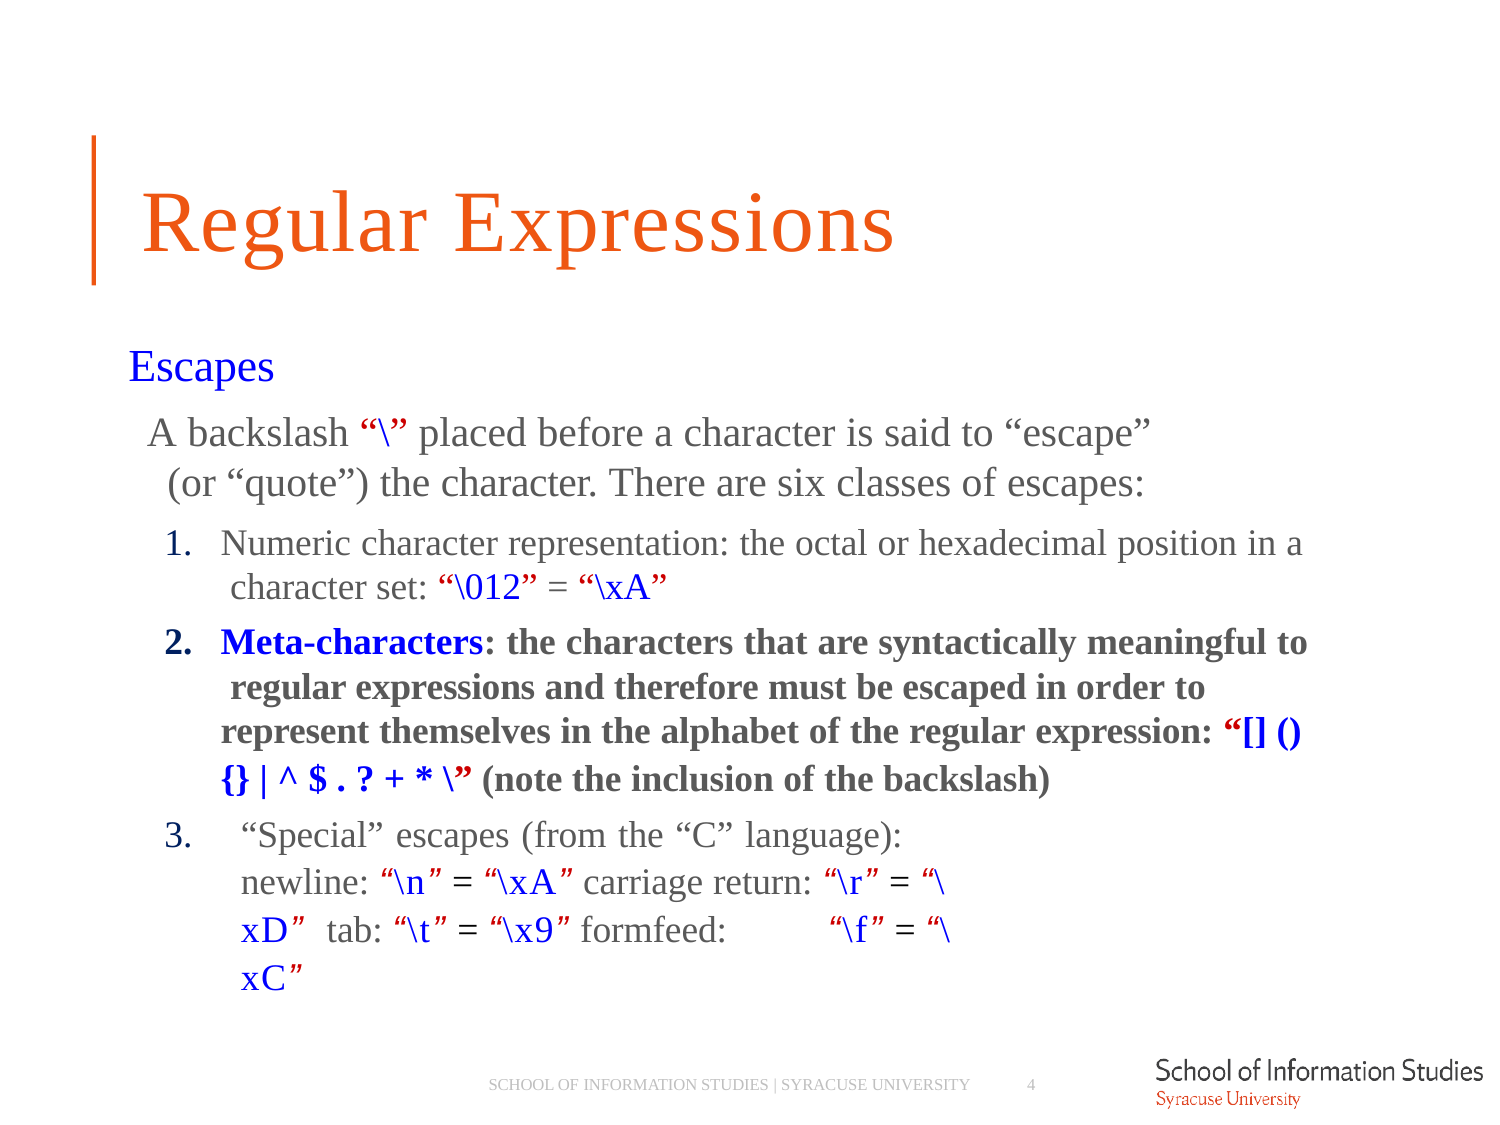

# Regular Expressions
Escapes
­ A backslash “\” placed before a character is said to “escape”  (or “quote”) the character. There are six classes of escapes:
Numeric character representation: the octal or hexadecimal position in a  character set: “\012” = “\xA”
Meta-characters: the characters that are syntactically meaningful to  regular expressions and therefore must be escaped in order to  represent themselves in the alphabet of the regular expression: “[] ()
{} | ^ $ . ? + * \” (note the inclusion of the backslash)
“Special” escapes (from the “C” language):  newline: “\n” = “\xA” carriage return: “\r” = “\xD”  tab: “\t” = “\x9” formfeed:	“\f” = “\xC”
SCHOOL OF INFORMATION STUDIES | SYRACUSE UNIVERSITY
4